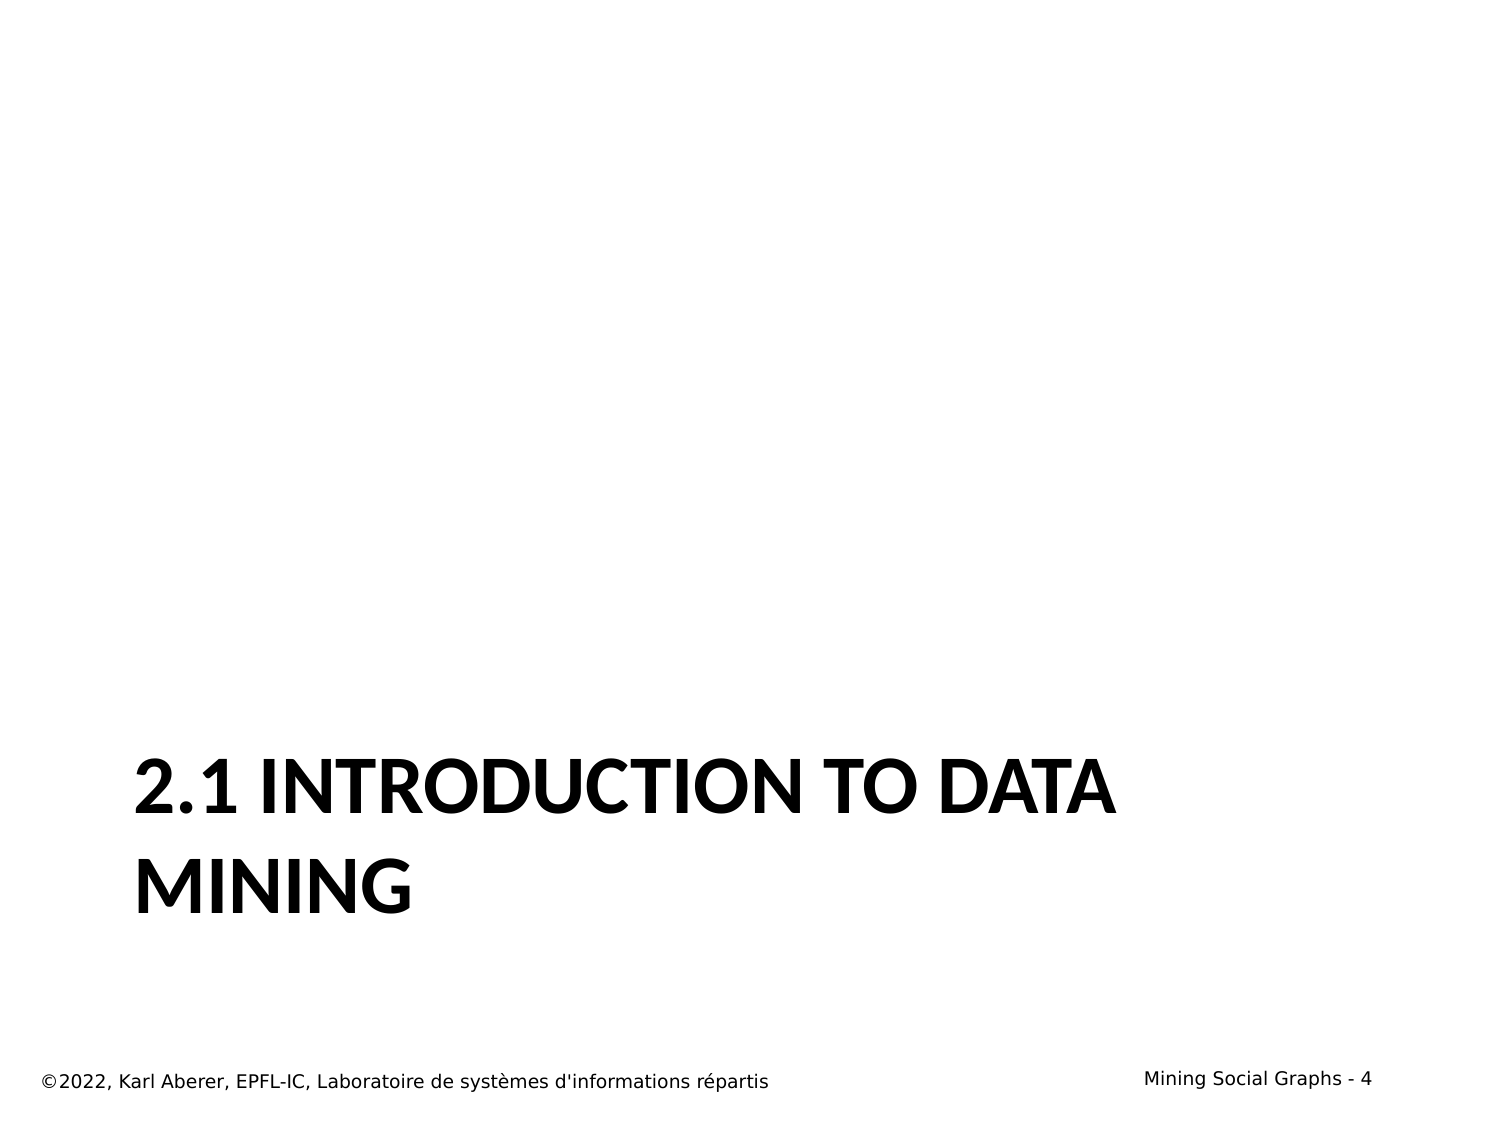

# 2.1 introduction to Data Mining
©2022, Karl Aberer, EPFL-IC, Laboratoire de systèmes d'informations répartis